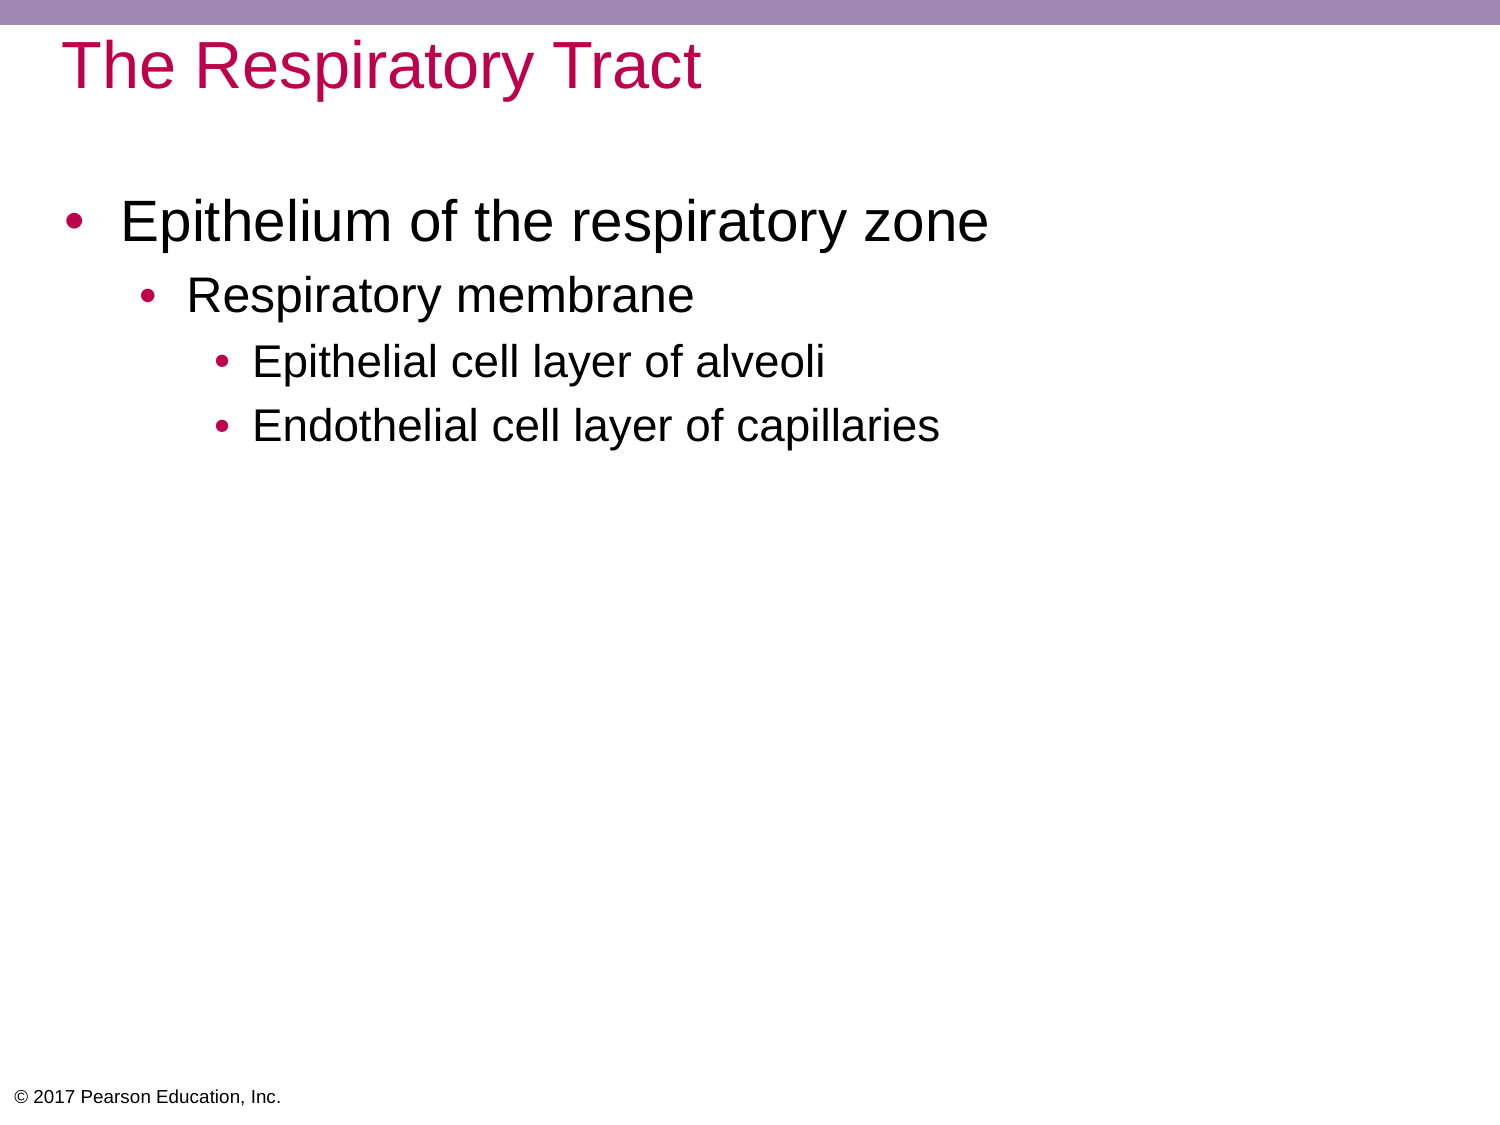

# The Respiratory Tract
Epithelium of the respiratory zone
Respiratory membrane
Epithelial cell layer of alveoli
Endothelial cell layer of capillaries